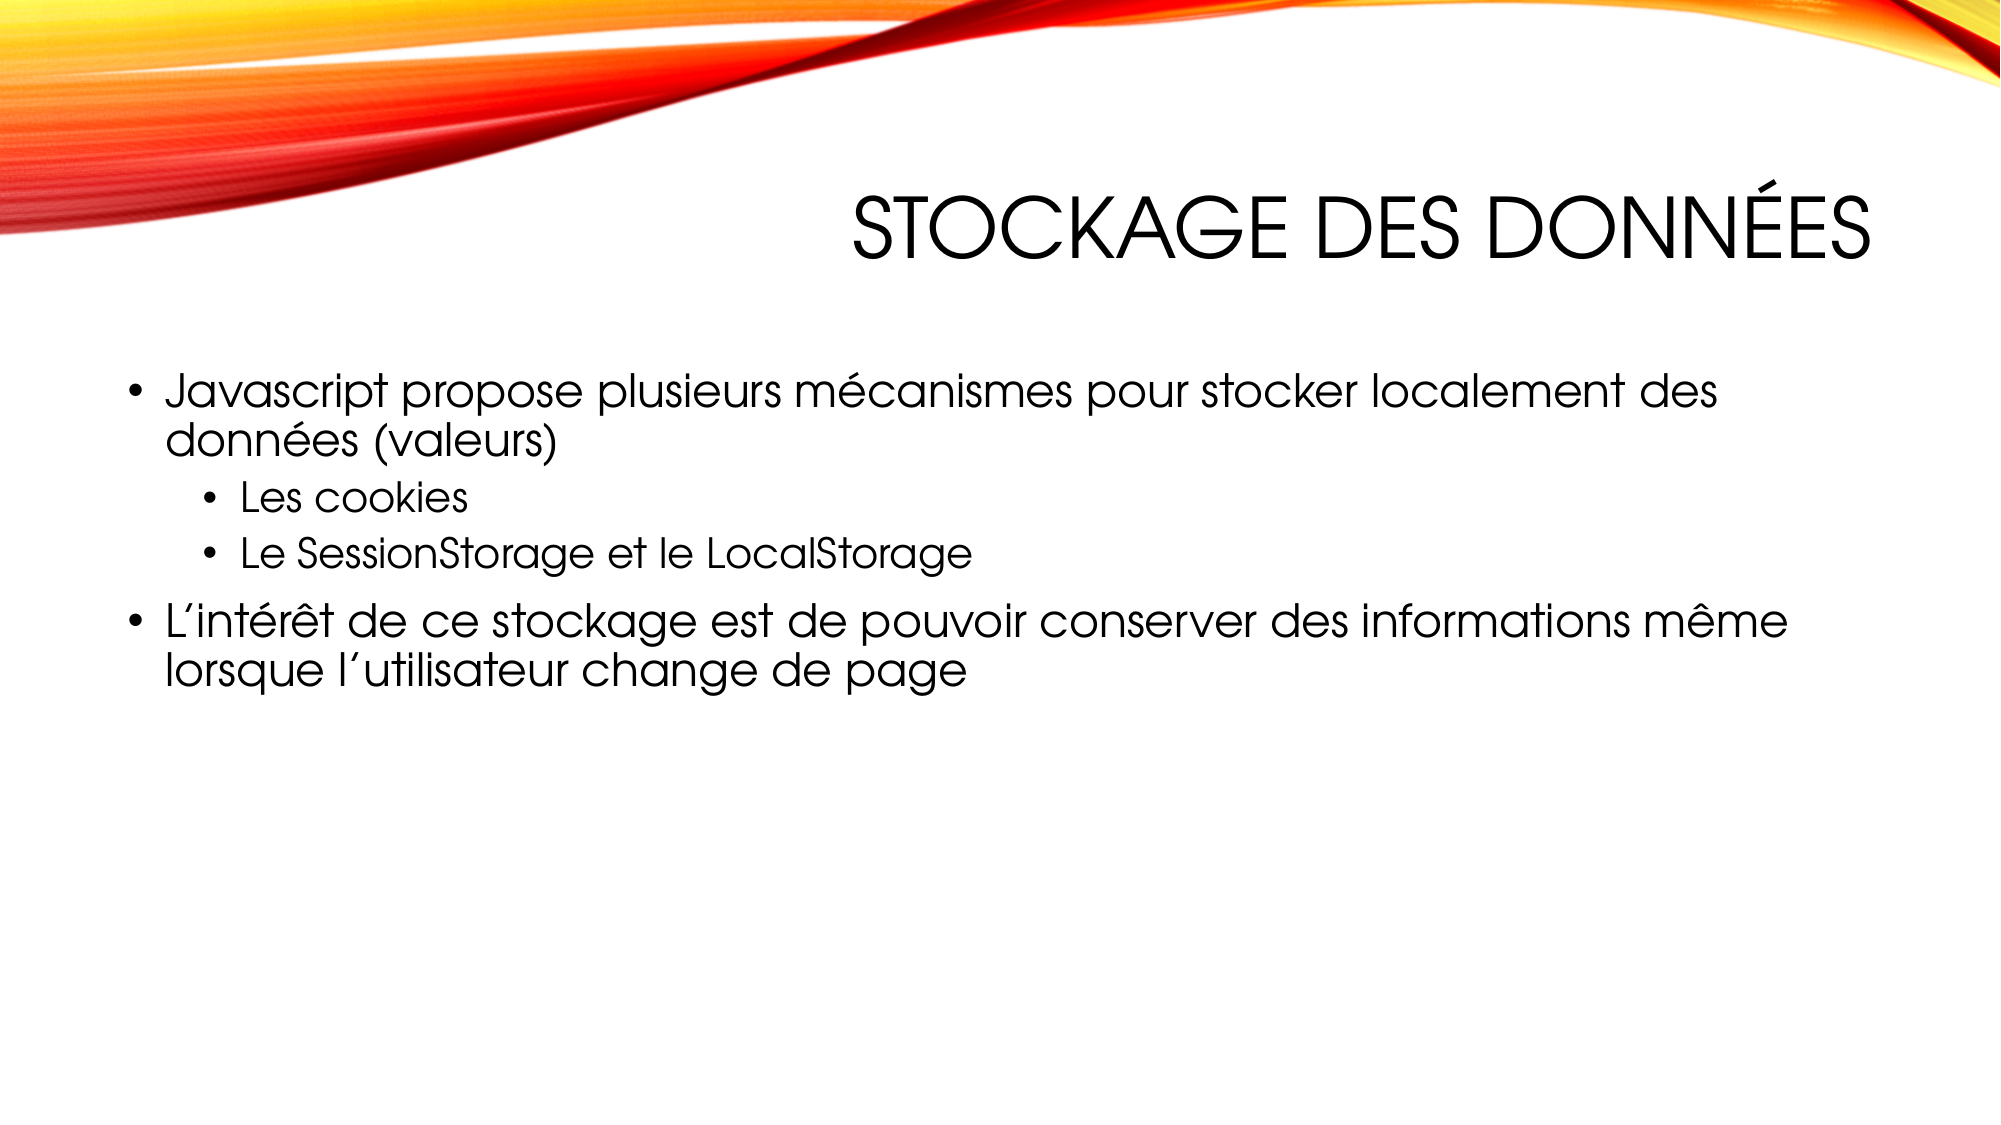

# Stockage des données
Javascript propose plusieurs mécanismes pour stocker localement des données (valeurs)
Les cookies
Le SessionStorage et le LocalStorage
L’intérêt de ce stockage est de pouvoir conserver des informations même lorsque l’utilisateur change de page